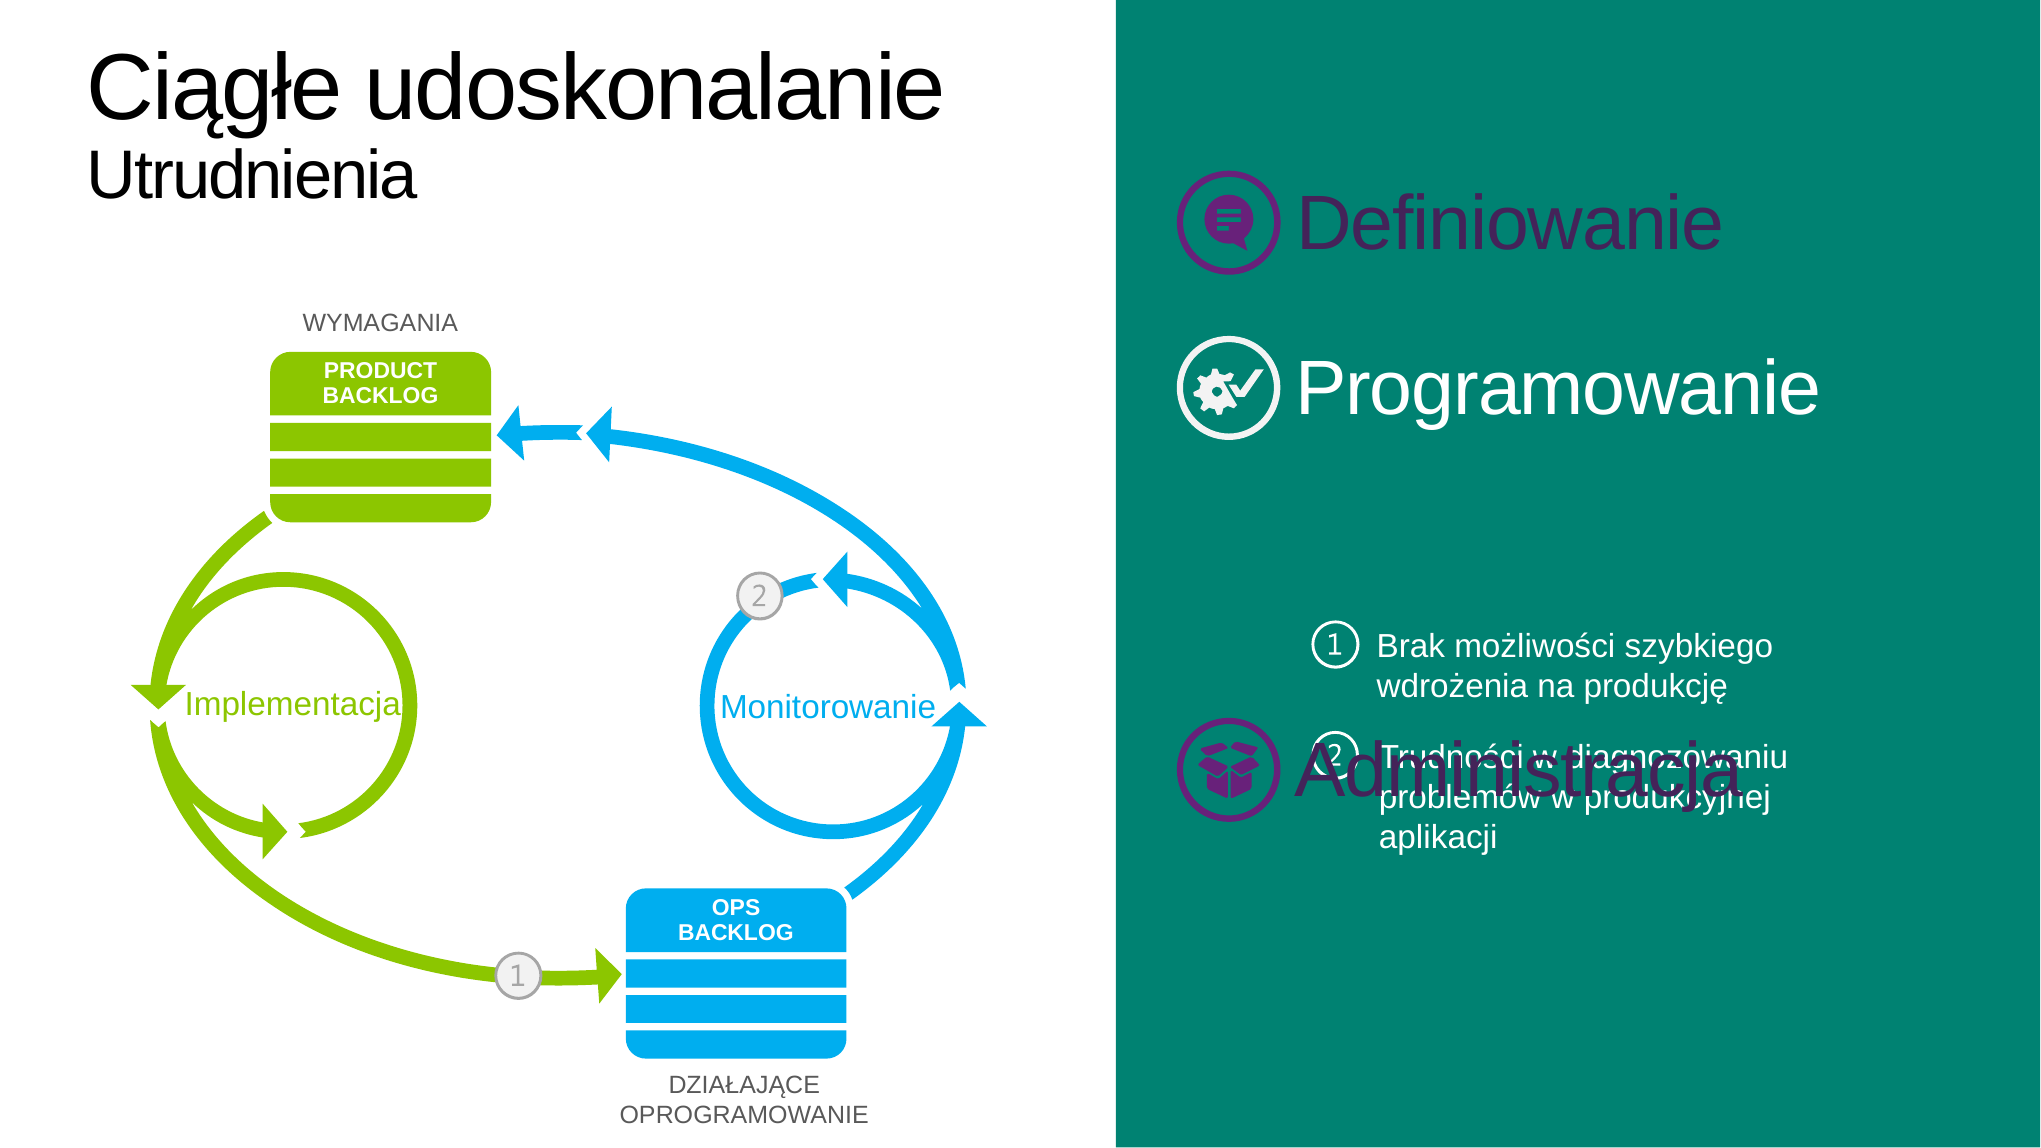

Ciągłe udoskonalanie
Utrudnienia

Definiowanie
WYMAGANIA
PRODUCT
BACKLOG

Implementacja

Monitorowanie

OPS
BACKLOG

DZIAŁAJĄCE OPROGRAMOWANIE

Programowanie

Brak możliwości szybkiego wdrożenia na produkcję

Administracja
Trudności w diagnozowaniu problemów w produkcyjnej aplikacji